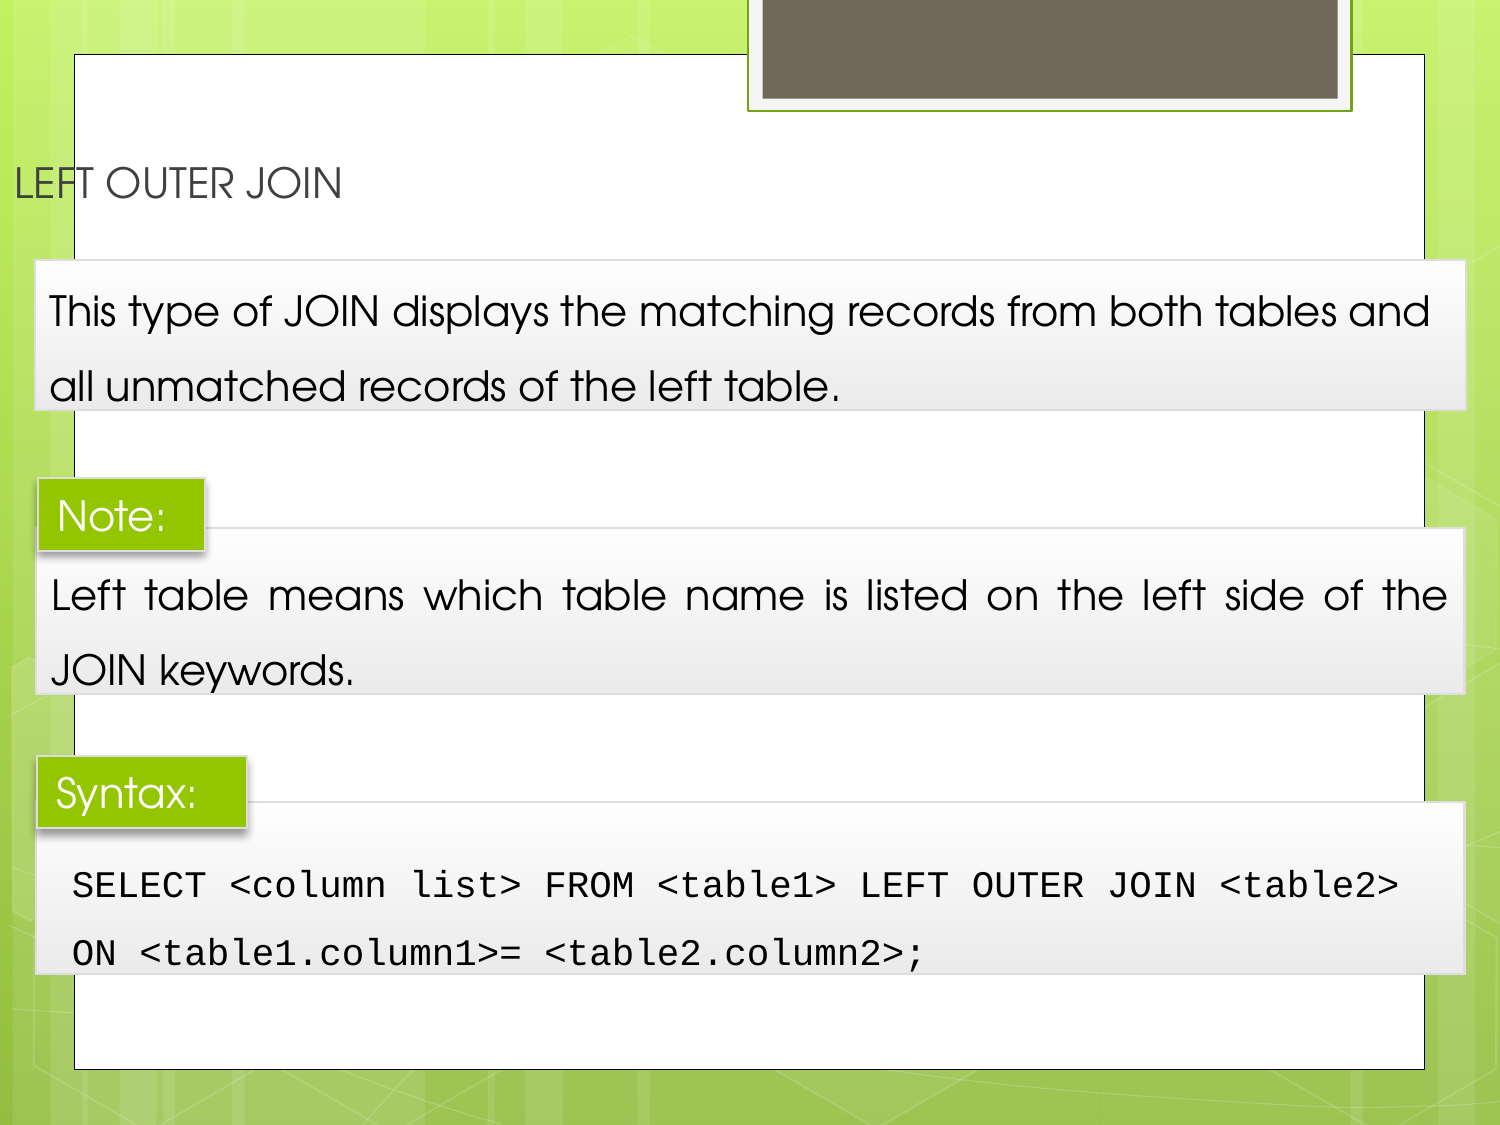

LEFT OUTER JOIN
This type of JOIN displays the matching records from both tables and all unmatched records of the left table.
Note:
Left table means which table name is listed on the left side of the JOIN keywords.
Syntax:
SELECT <column list> FROM <table1> LEFT OUTER JOIN <table2> ON <table1.column1>= <table2.column2>;